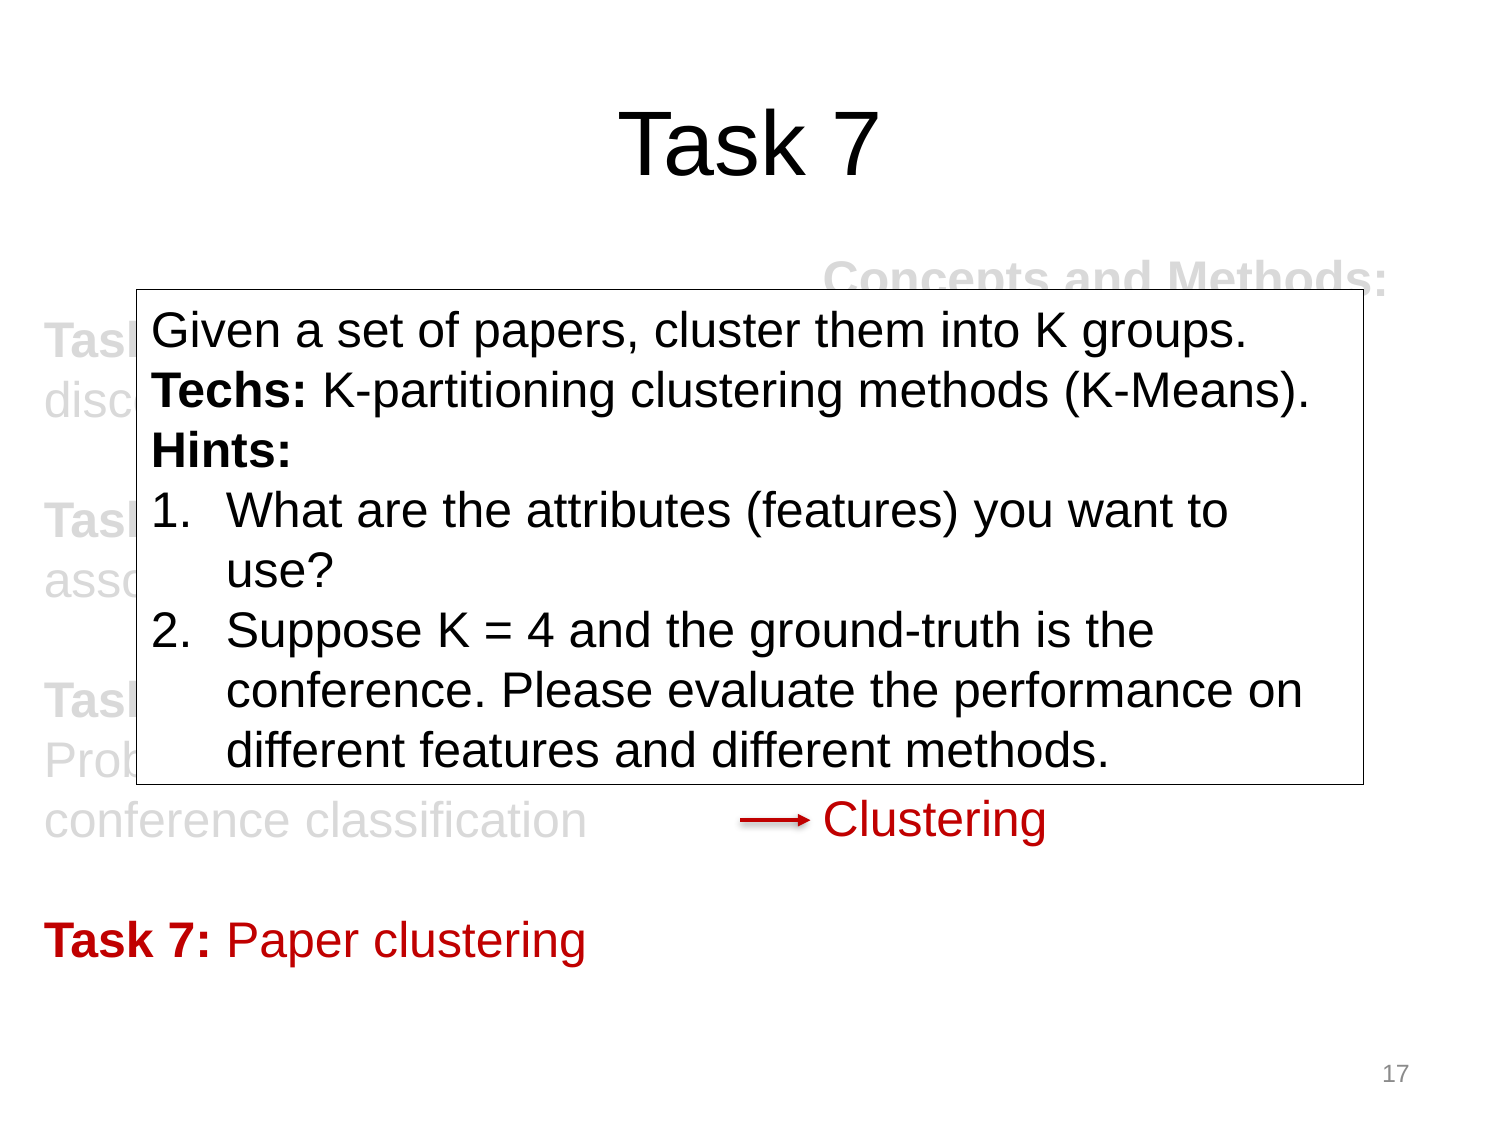

# Task 7
Concepts and Methods:
Frequent pattern mining

Association rule mining

Classification

Clustering
Given a set of papers, cluster them into K groups.
Techs: K-partitioning clustering methods (K-Means).
Hints:
What are the attributes (features) you want to use?
Suppose K = 4 and the ground-truth is the conference. Please evaluate the performance on different features and different methods.
Task 4: Collaboration discovery

Task 5: Problem-method association mining

Task 6: Problem/method/author-to-conference classification

Task 7: Paper clustering
17